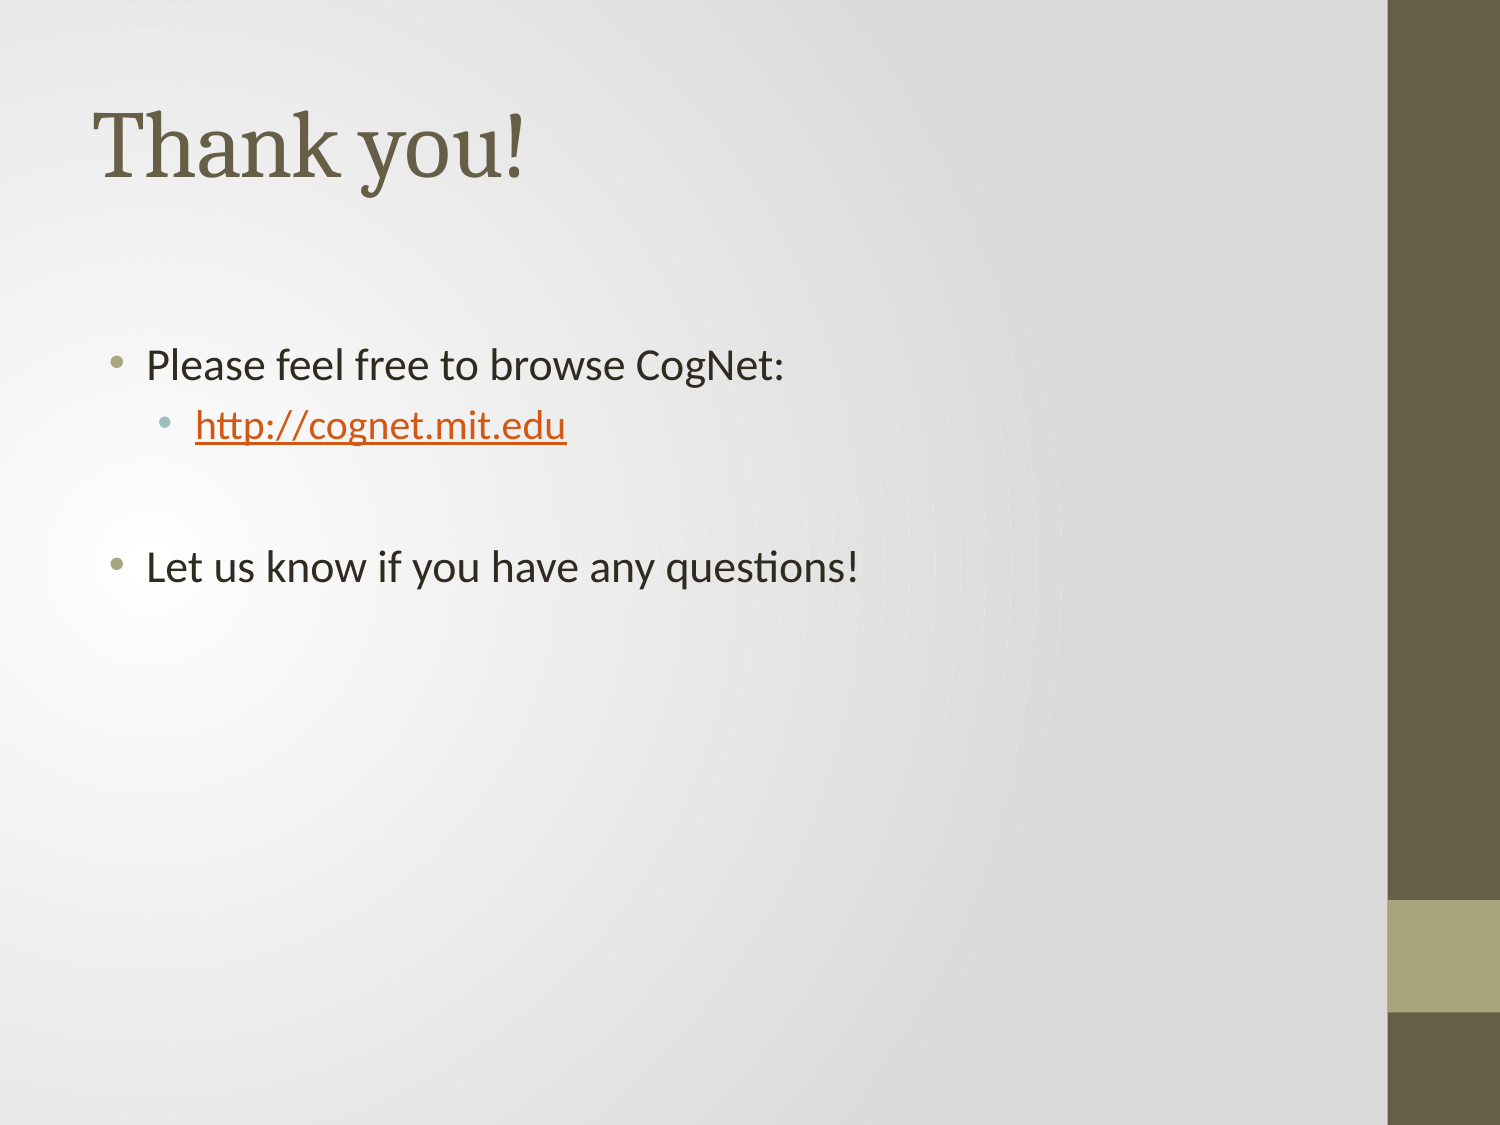

# Thank you!

Please feel free to browse CogNet:
http://cognet.mit.edu

Let us know if you have any questions!